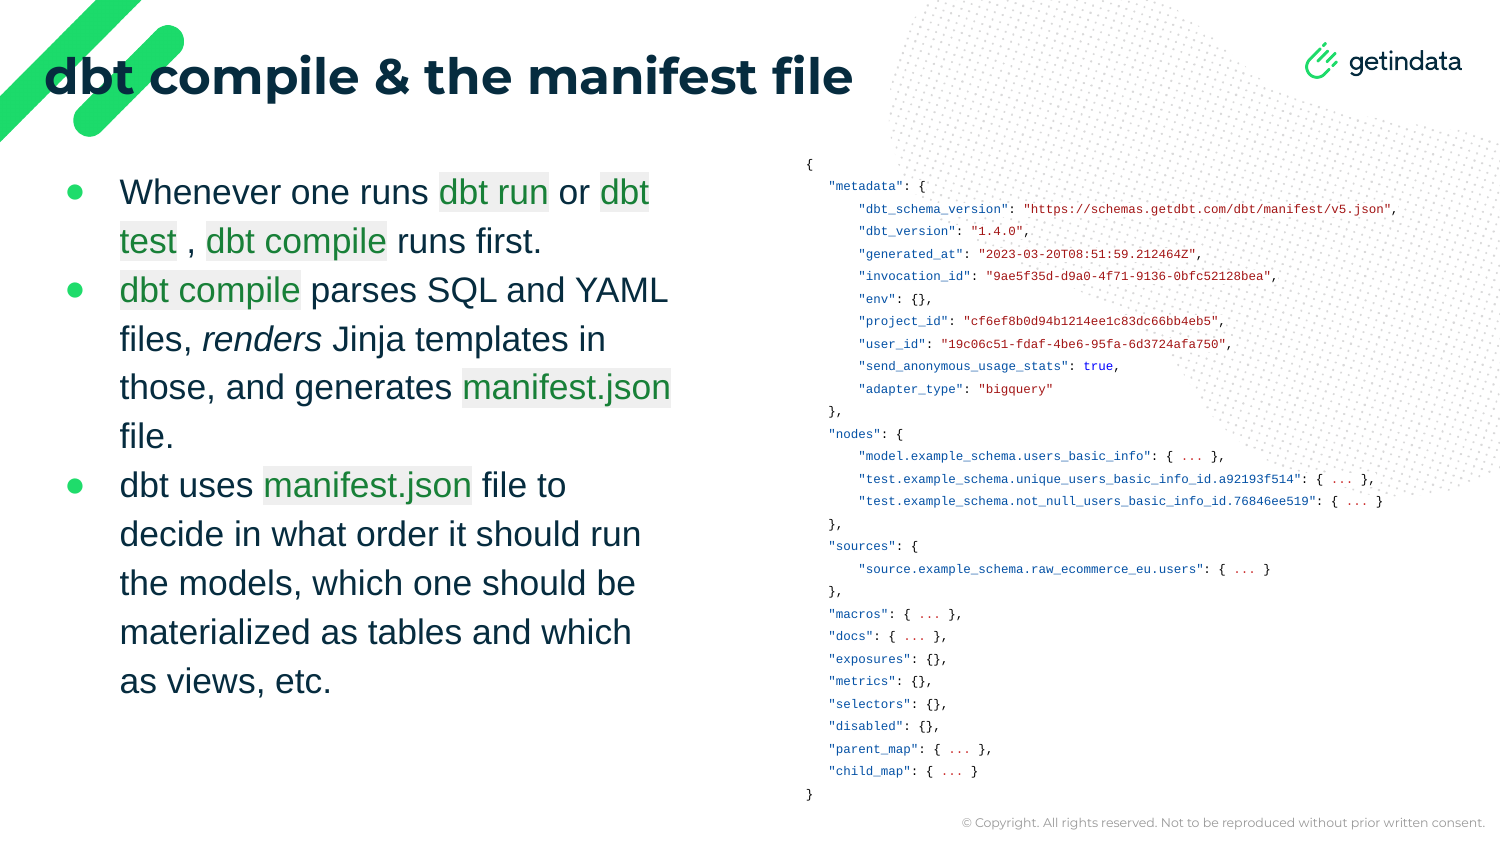

# dbt compile & the manifest file
{
   "metadata": {
       "dbt_schema_version": "https://schemas.getdbt.com/dbt/manifest/v5.json",
       "dbt_version": "1.4.0",
       "generated_at": "2023-03-20T08:51:59.212464Z",
       "invocation_id": "9ae5f35d-d9a0-4f71-9136-0bfc52128bea",
       "env": {},
       "project_id": "cf6ef8b0d94b1214ee1c83dc66bb4eb5",
       "user_id": "19c06c51-fdaf-4be6-95fa-6d3724afa750",
       "send_anonymous_usage_stats": true,
       "adapter_type": "bigquery"
   },
   "nodes": {
       "model.example_schema.users_basic_info": { ... },
       "test.example_schema.unique_users_basic_info_id.a92193f514": { ... },
       "test.example_schema.not_null_users_basic_info_id.76846ee519": { ... }
   },
   "sources": {
       "source.example_schema.raw_ecommerce_eu.users": { ... }
   },
   "macros": { ... },
   "docs": { ... },
   "exposures": {},
   "metrics": {},
   "selectors": {},
   "disabled": {},
   "parent_map": { ... },
   "child_map": { ... }
}

Whenever one runs dbt run or dbt test , dbt compile runs first.
dbt compile parses SQL and YAML files, renders Jinja templates in those, and generates manifest.json file.
dbt uses manifest.json file to decide in what order it should run the models, which one should be materialized as tables and which as views, etc.